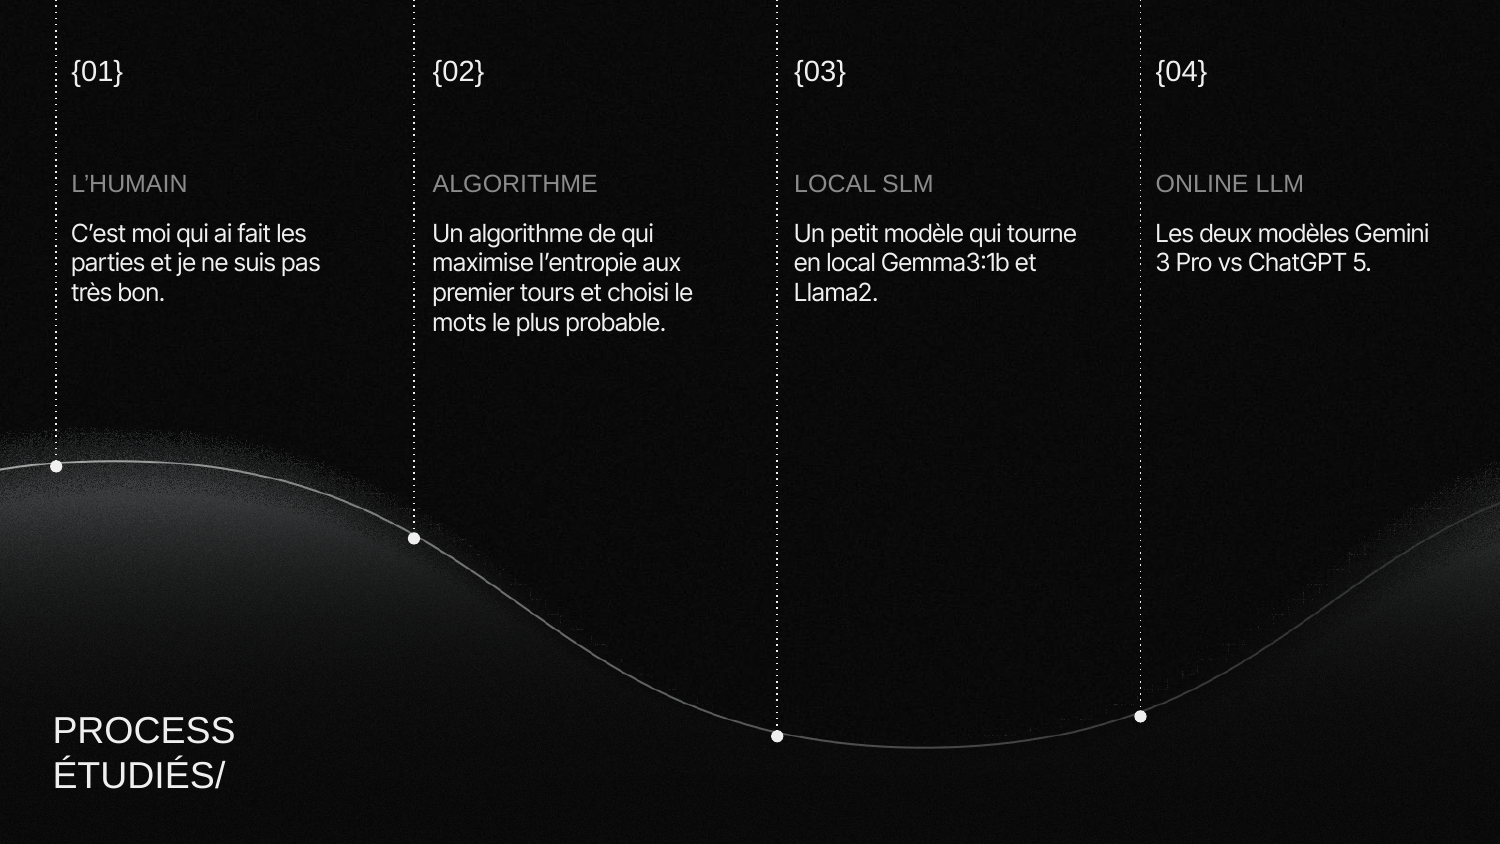

{01}
{02}
{03}
{04}
L’HUMAIN
ALGORITHME
LOCAL SLM
ONLINE LLM
C’est moi qui ai fait les parties et je ne suis pas très bon.
Un algorithme de qui maximise l’entropie aux premier tours et choisi le mots le plus probable.
Un petit modèle qui tourne en local Gemma3:1b et Llama2.
Les deux modèles Gemini 3 Pro vs ChatGPT 5.
# PROCESS
ÉTUDIÉS/